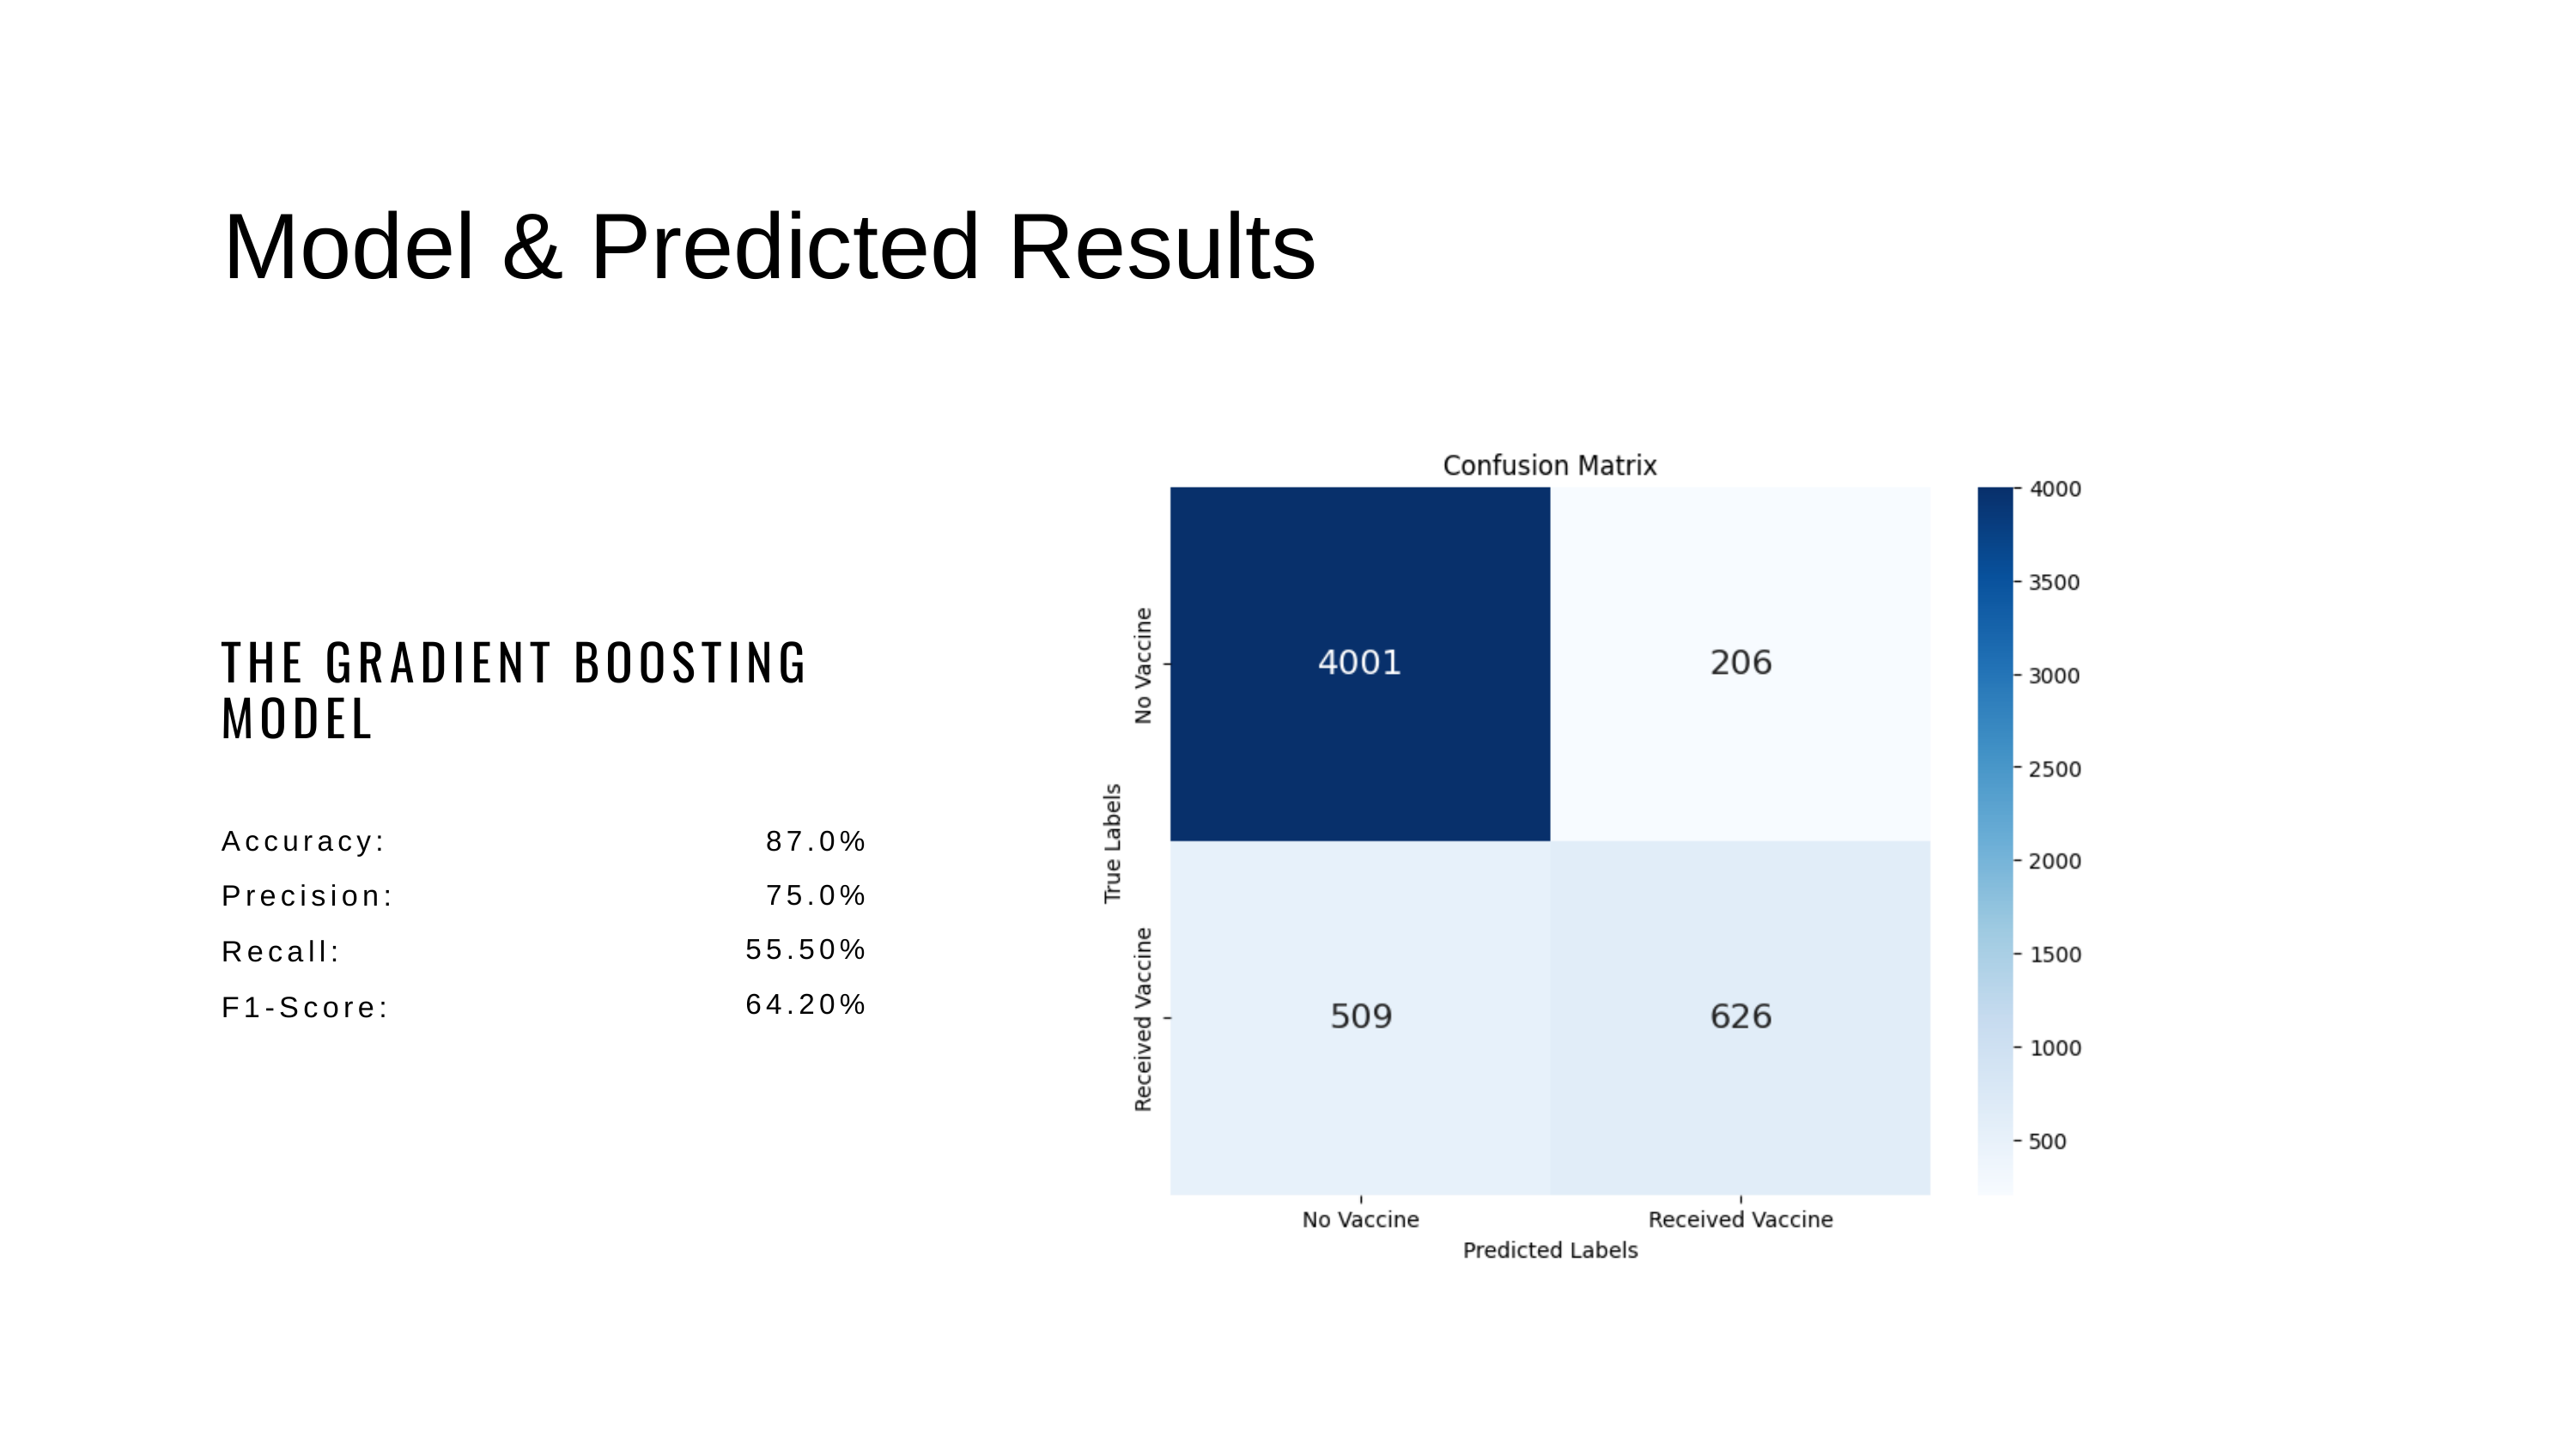

Model & Predicted Results

THE GRADIENT BOOSTING MODEL

Accuracy:
Precision:
Recall:
F1-Score:

87.0%
75.0%
55.50%
64.20%